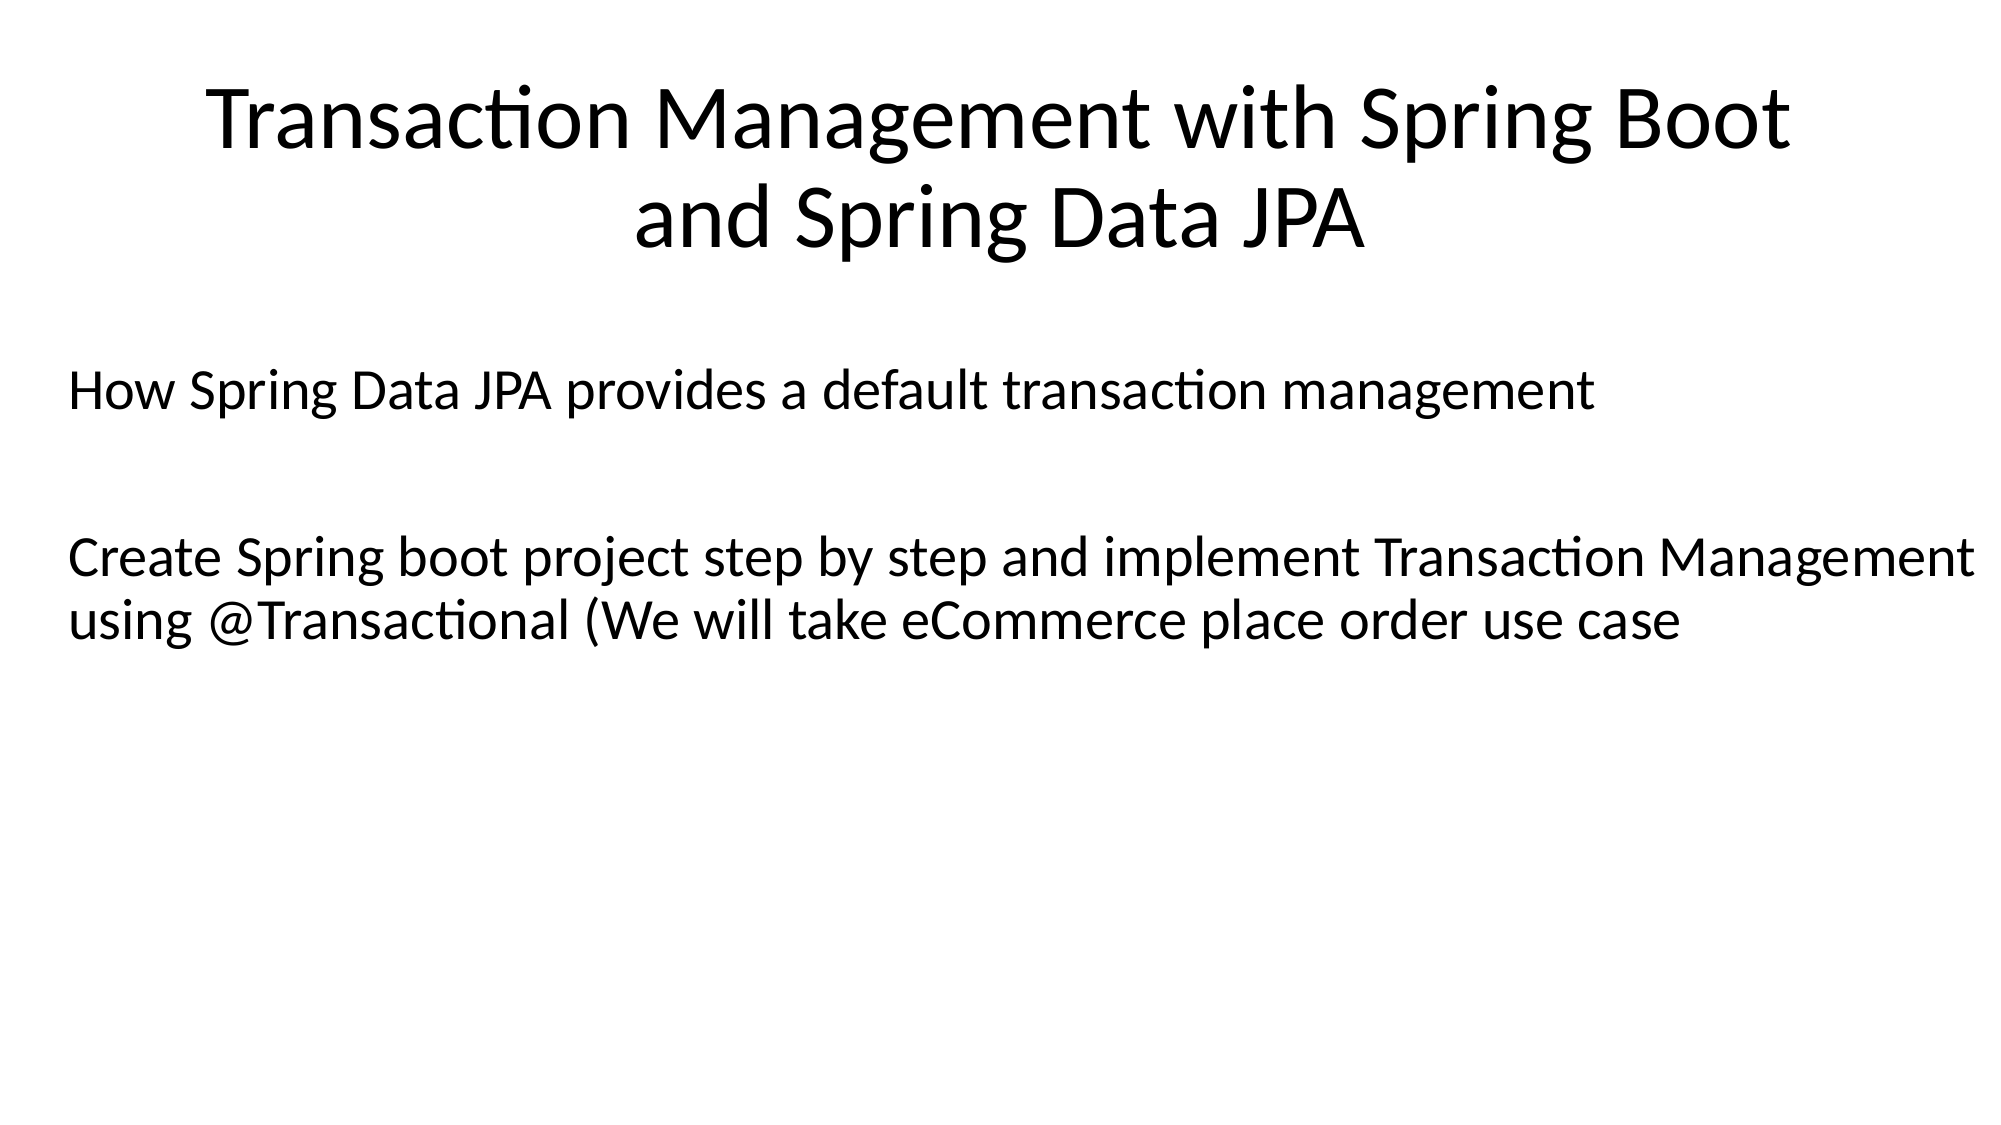

# Transaction Management with Spring Boot and Spring Data JPA
How Spring Data JPA provides a default transaction management

Create Spring boot project step by step and implement Transaction Management using @Transactional (We will take eCommerce place order use case